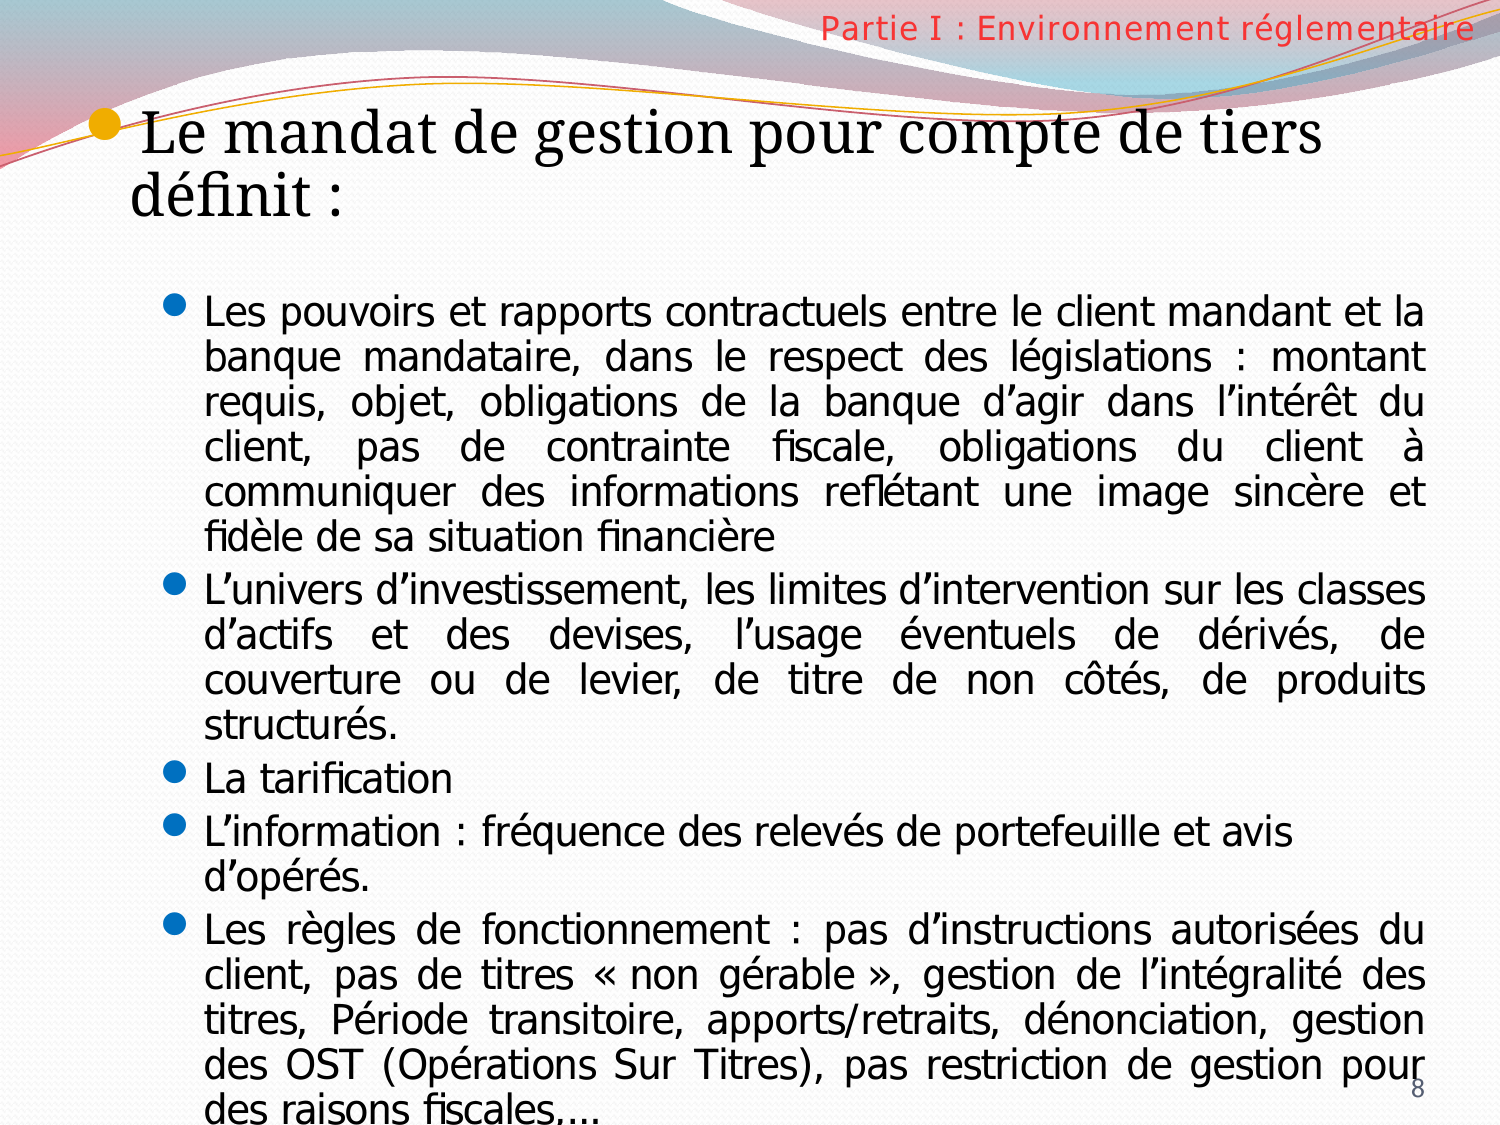

Partie I : Environnement réglementaire
Le mandat de gestion pour compte de tiers définit :

Les pouvoirs et rapports contractuels entre le client mandant et la banque mandataire, dans le respect des législations : montant requis, objet, obligations de la banque d’agir dans l’intérêt du client, pas de contrainte fiscale, obligations du client à communiquer des informations reflétant une image sincère et fidèle de sa situation financière
L’univers d’investissement, les limites d’intervention sur les classes d’actifs et des devises, l’usage éventuels de dérivés, de couverture ou de levier, de titre de non côtés, de produits structurés.
La tarification
L’information : fréquence des relevés de portefeuille et avis d’opérés.
Les règles de fonctionnement : pas d’instructions autorisées du client, pas de titres « non gérable », gestion de l’intégralité des titres, Période transitoire, apports/retraits, dénonciation, gestion des OST (Opérations Sur Titres), pas restriction de gestion pour des raisons fiscales,…

8